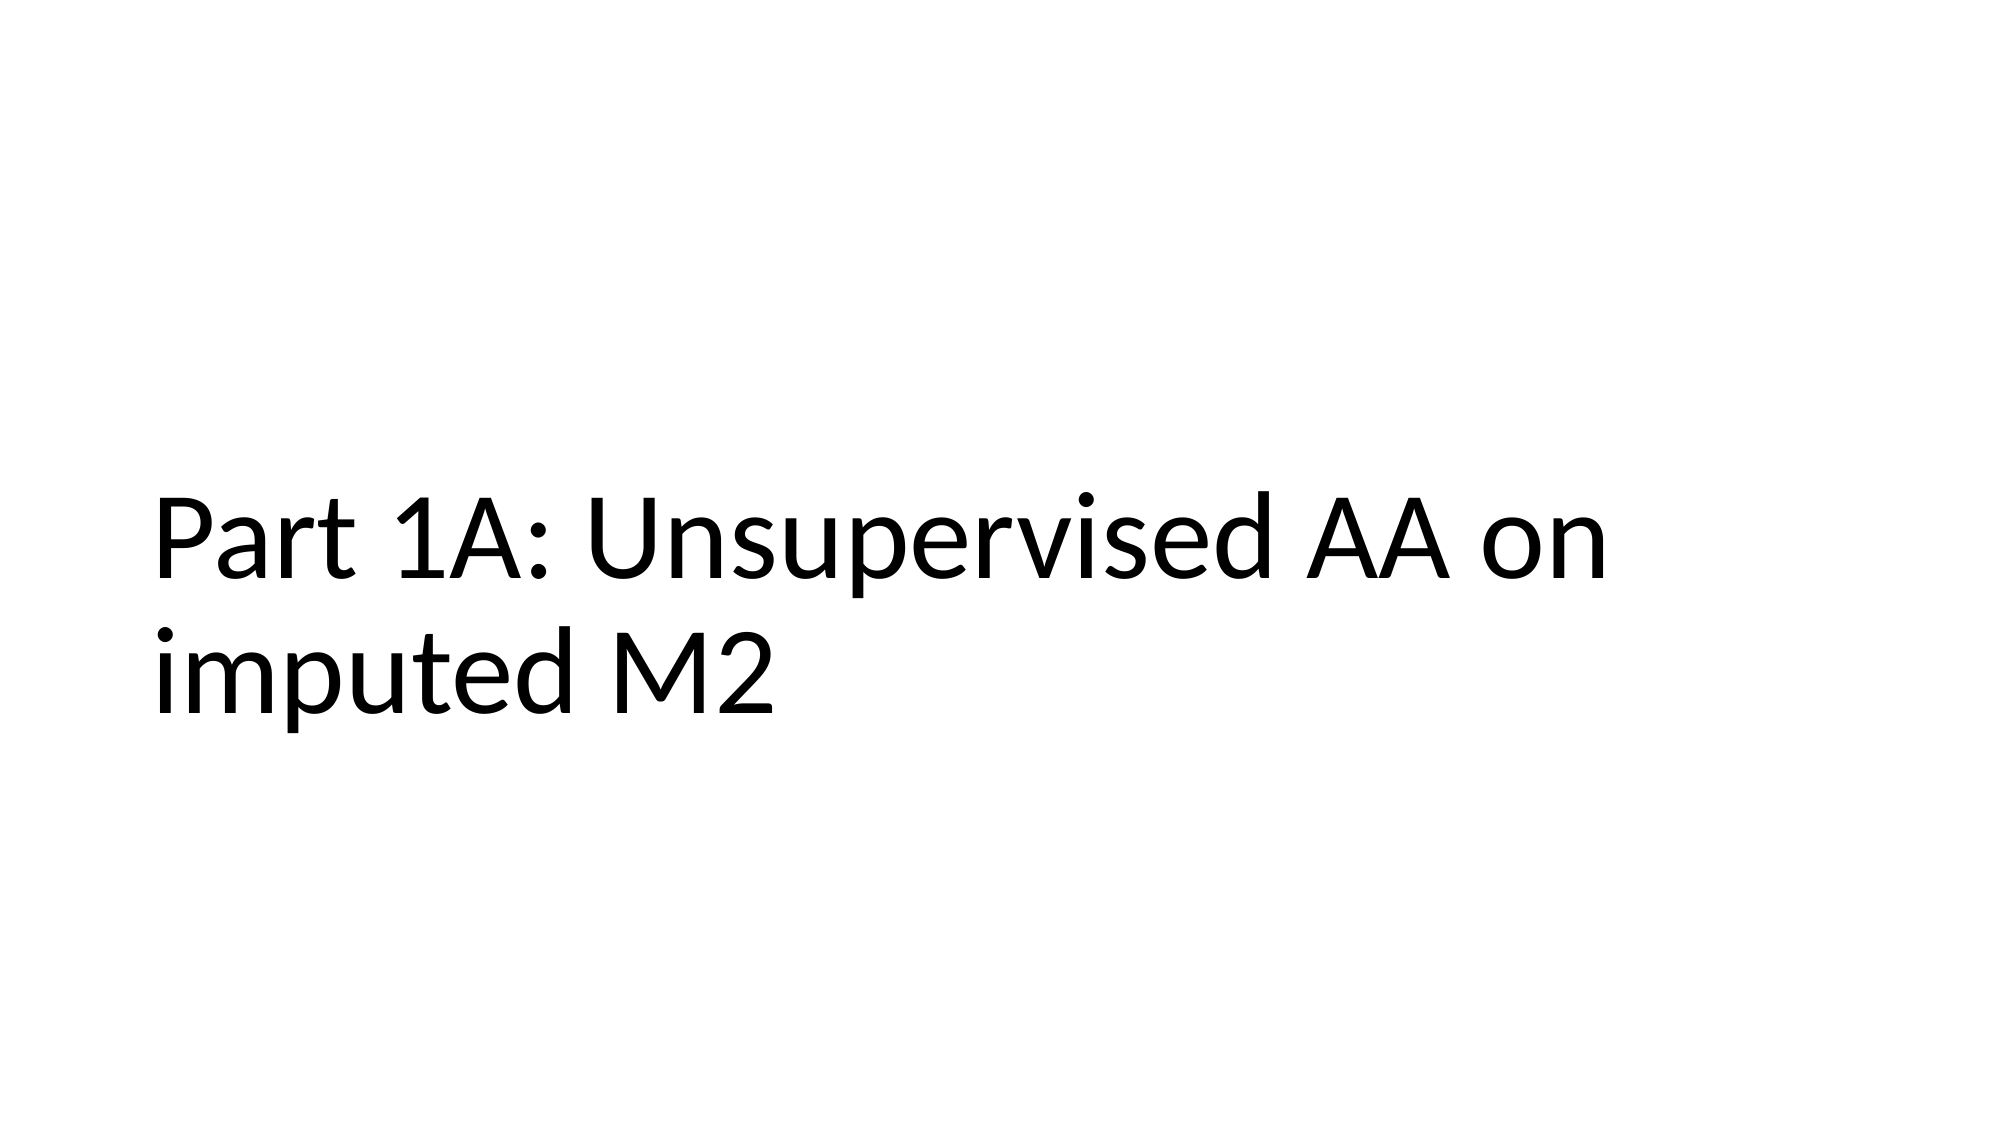

# Part 1A: Unsupervised AA on imputed M2